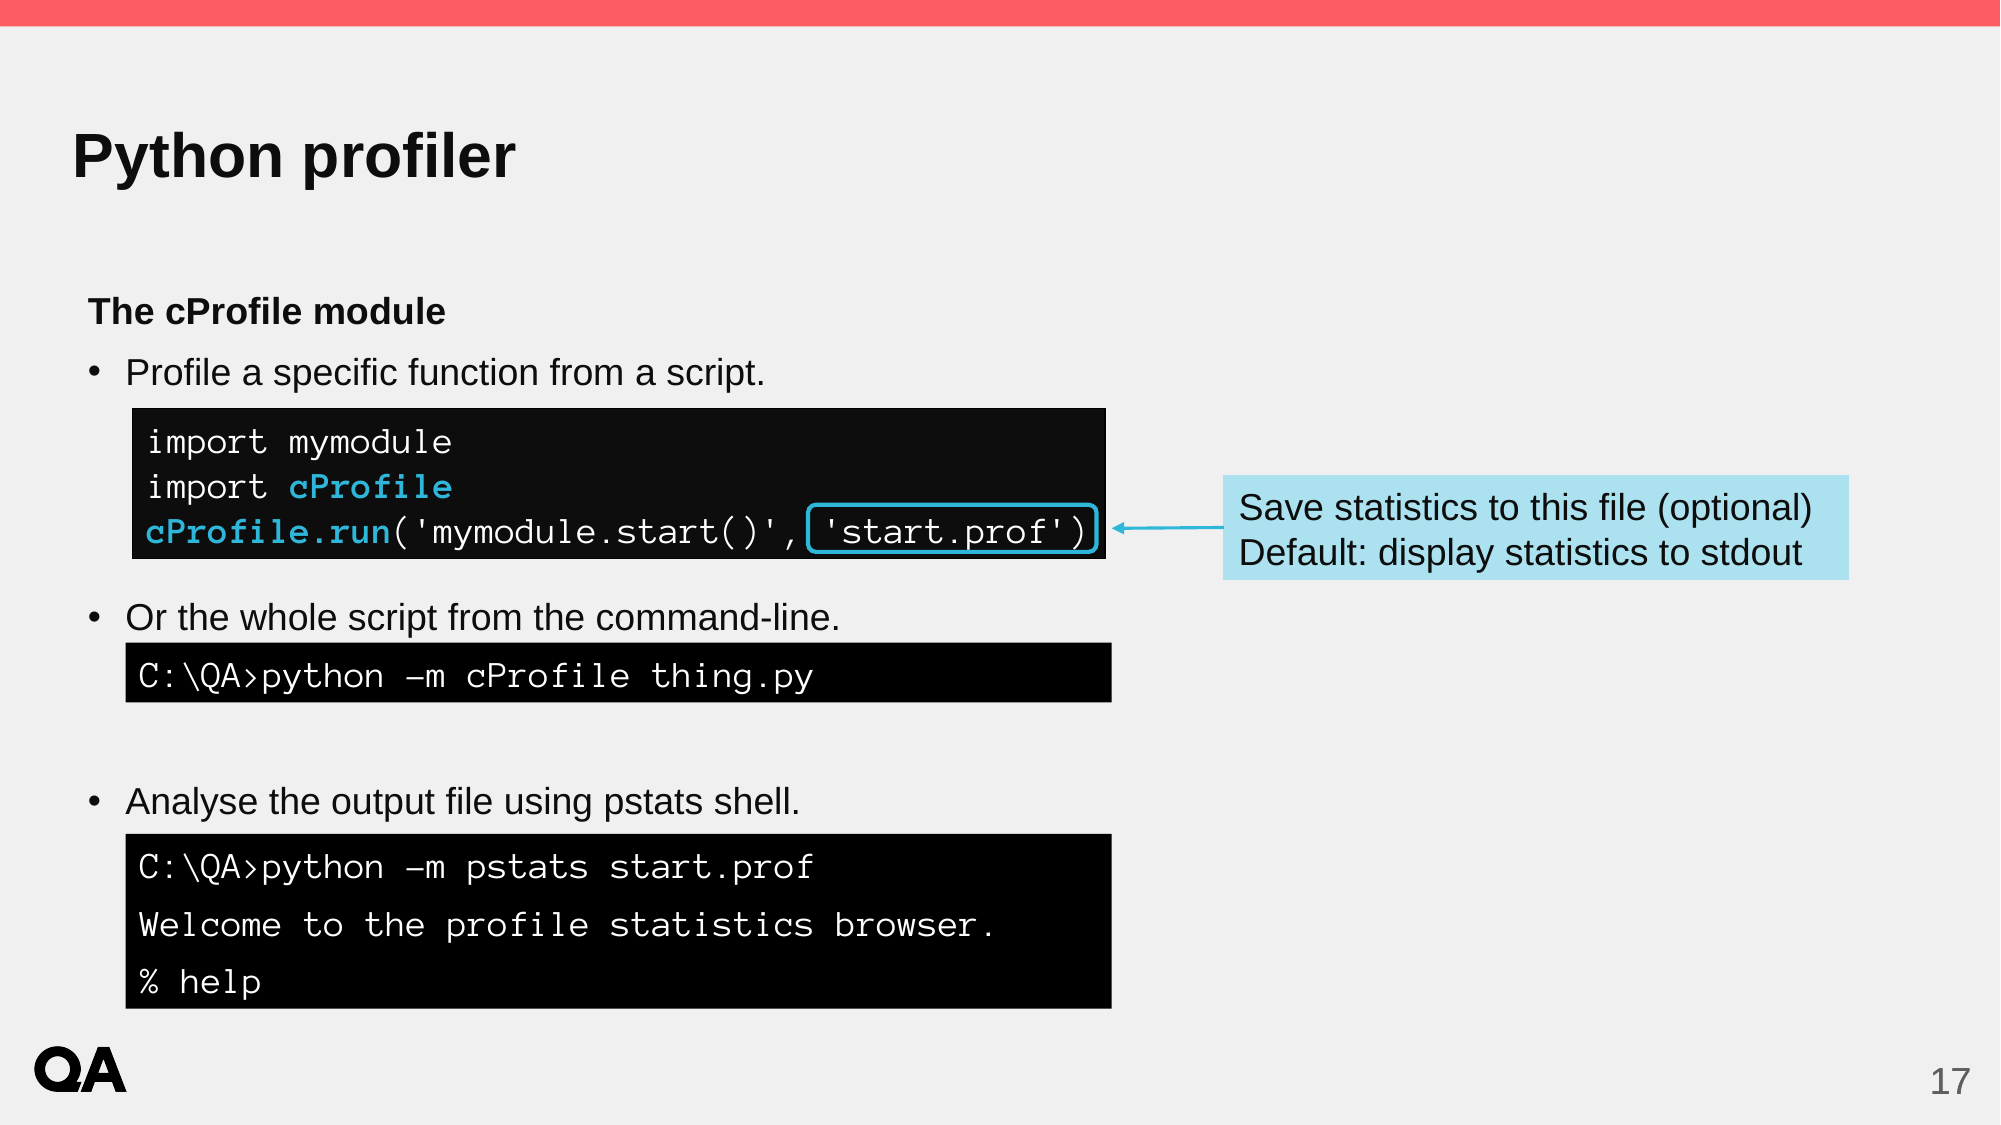

Python profiler
The cProfile module
Profile a specific function from a script.

Or the whole script from the command-line.

Analyse the output file using pstats shell.

import mymodule
import cProfile
cProfile.run('mymodule.start()', 'start.prof')
Save statistics to this file (optional)
Default: display statistics to stdout

C:\QA>python -m cProfile thing.py
C:\QA>python -m pstats start.prof
Welcome to the profile statistics browser.
% help
17
17